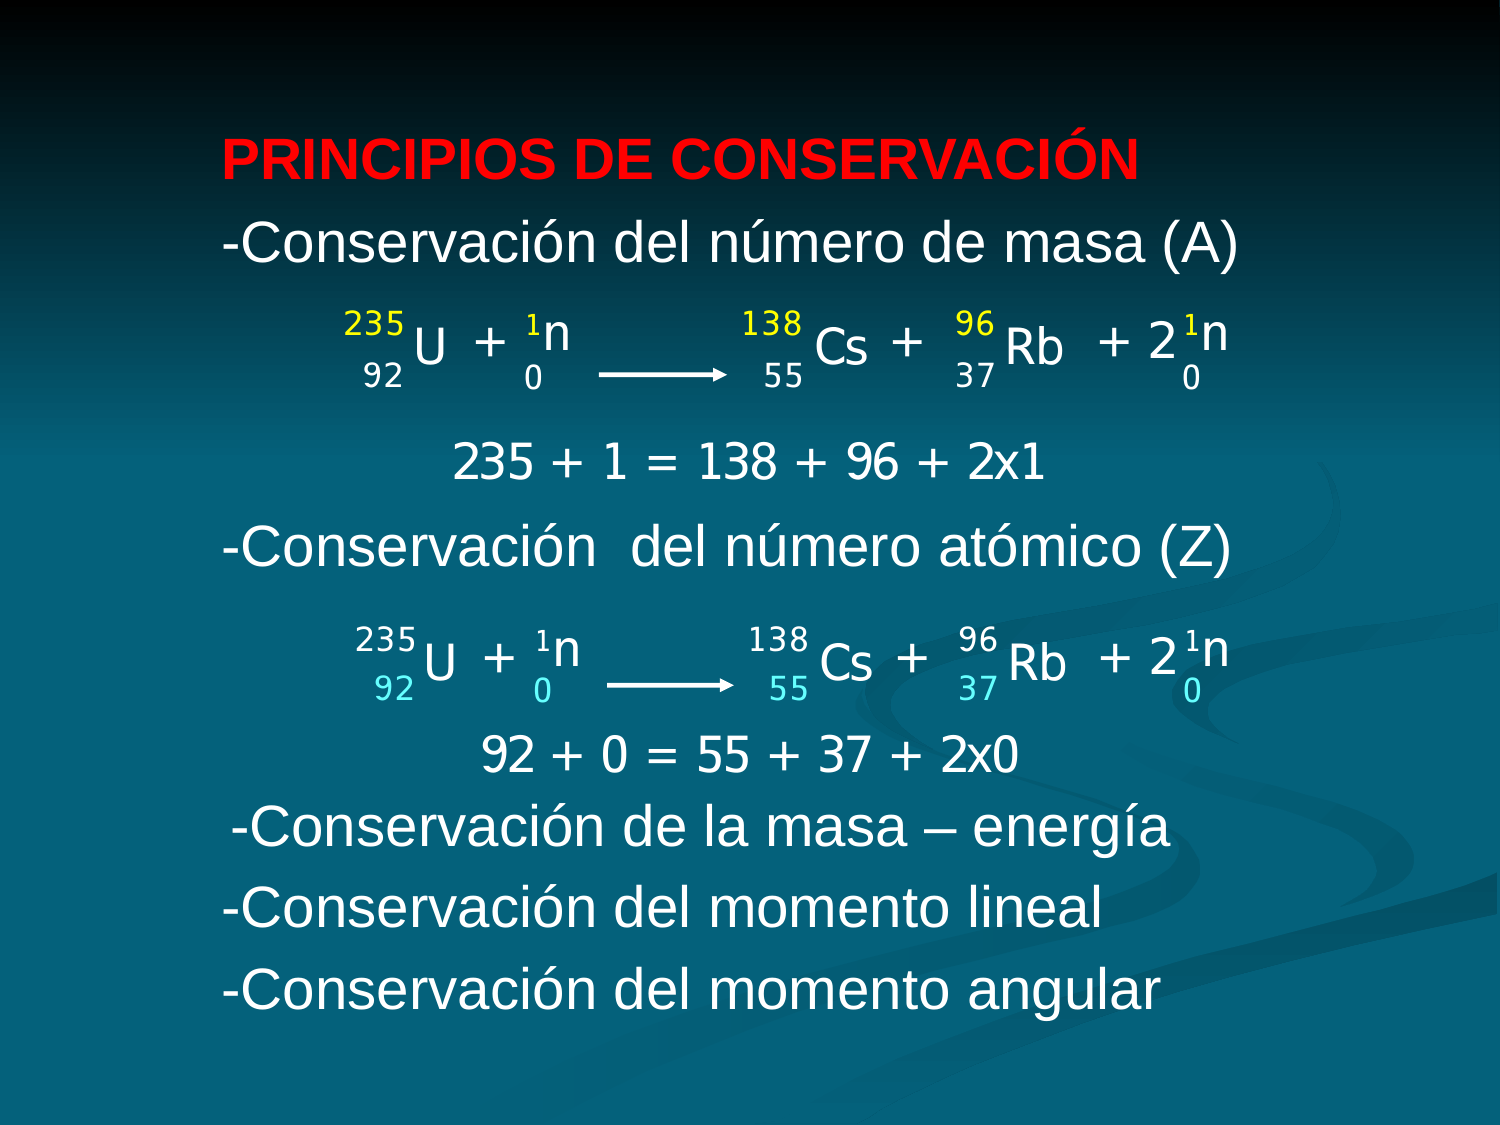

PRINCIPIOS DE CONSERVACIÓN
	-Conservación del número de masa (A)

	-Conservación  del número atómico (Z)

    -Conservación de la masa – energía
	-Conservación del momento lineal
	-Conservación del momento angular
1n
0
1n
0
235
U
92
138
Cs
55
96
Rb
37
+
+
+ 2

235 + 1 = 138 + 96 + 2x1
1n
0
1n
0
235
U
92
138
Cs
55
96
Rb
37
+
+
+ 2

92 + 0 = 55 + 37 + 2x0